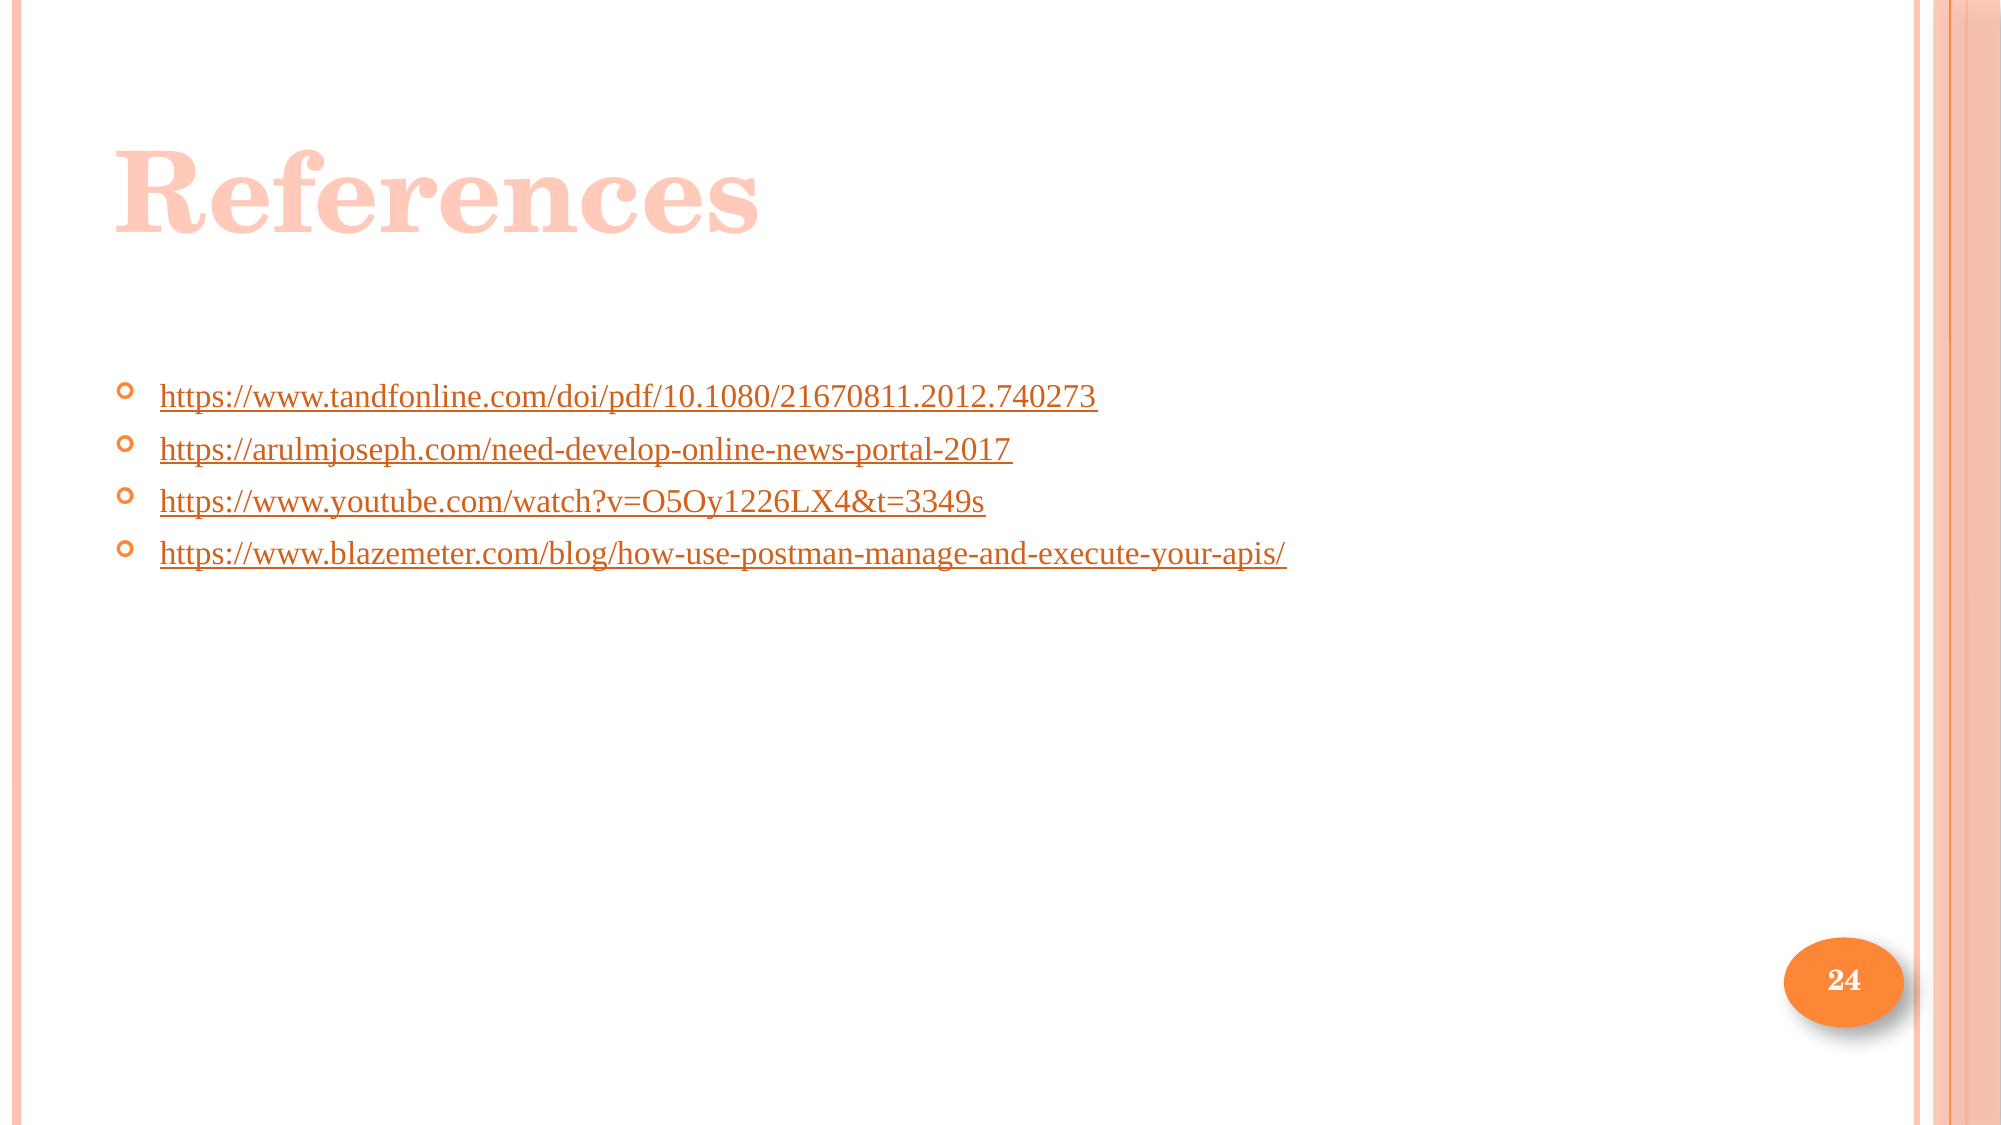

# References

https://www.tandfonline.com/doi/pdf/10.1080/21670811.2012.740273
https://arulmjoseph.com/need-develop-online-news-portal-2017
https://www.youtube.com/watch?v=O5Oy1226LX4&t=3349s
https://www.blazemeter.com/blog/how-use-postman-manage-and-execute-your-apis/

24